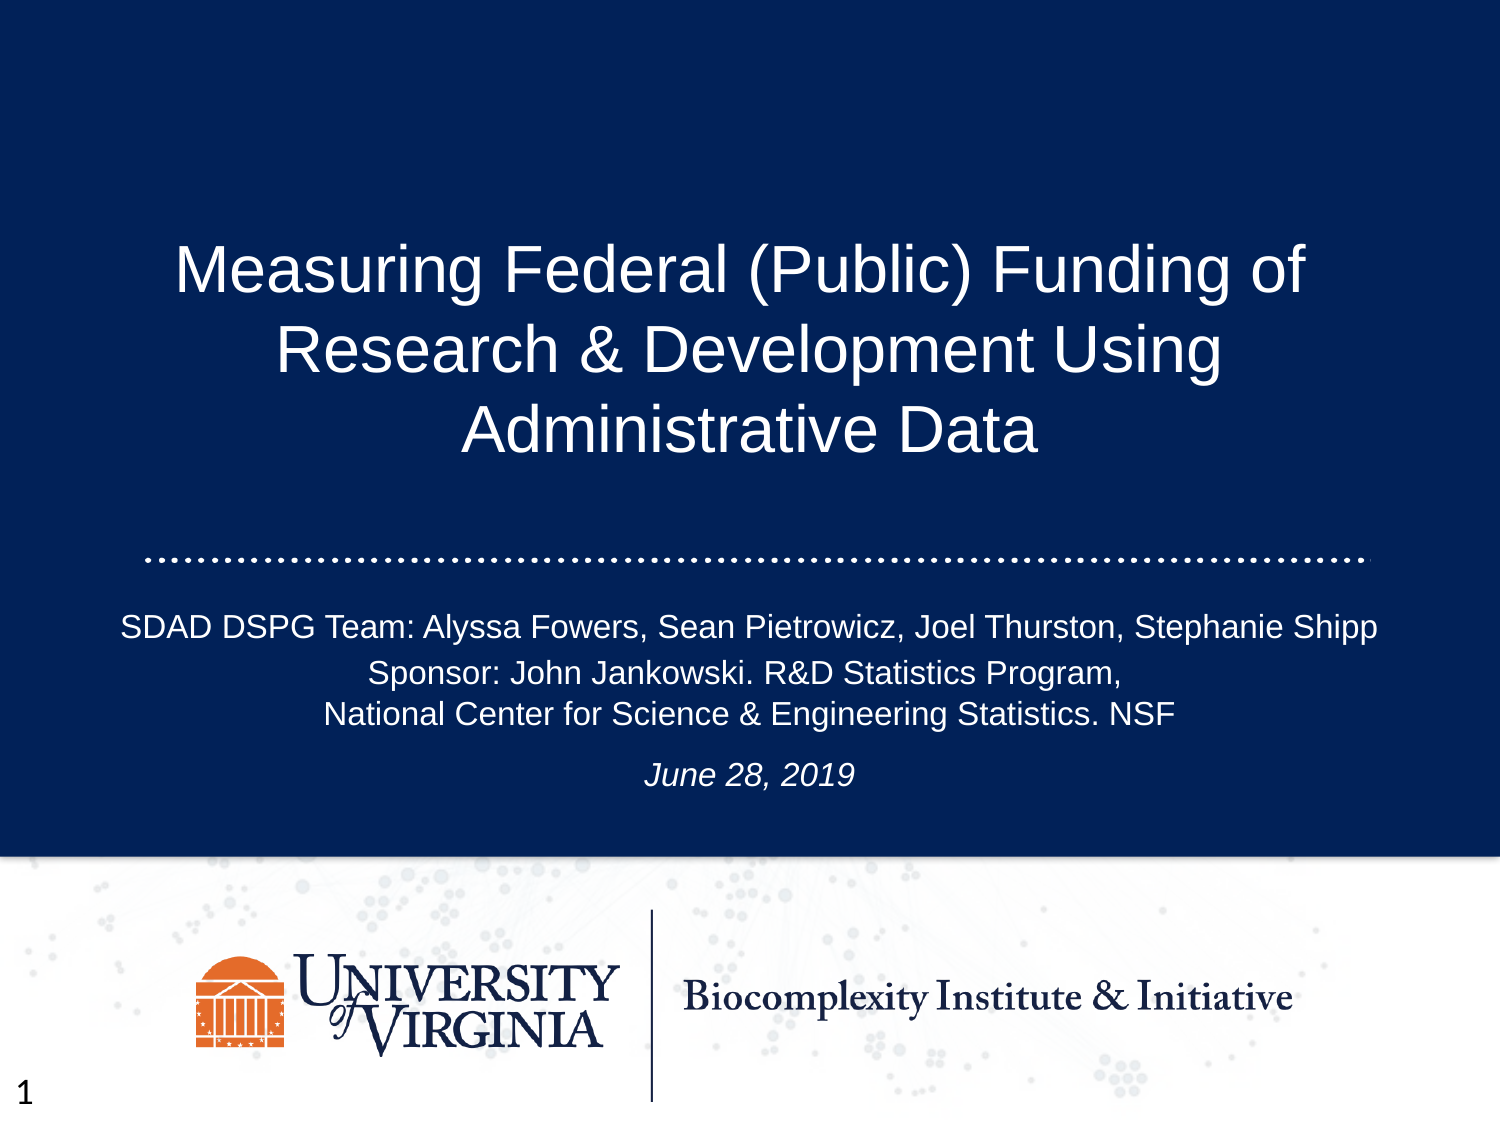

Measuring Federal (Public) Funding of
Research & Development Using Administrative Data
SDAD DSPG Team: Alyssa Fowers, Sean Pietrowicz, Joel Thurston, Stephanie Shipp
Sponsor: John Jankowski. R&D Statistics Program,
National Center for Science & Engineering Statistics. NSF

June 28, 2019
1